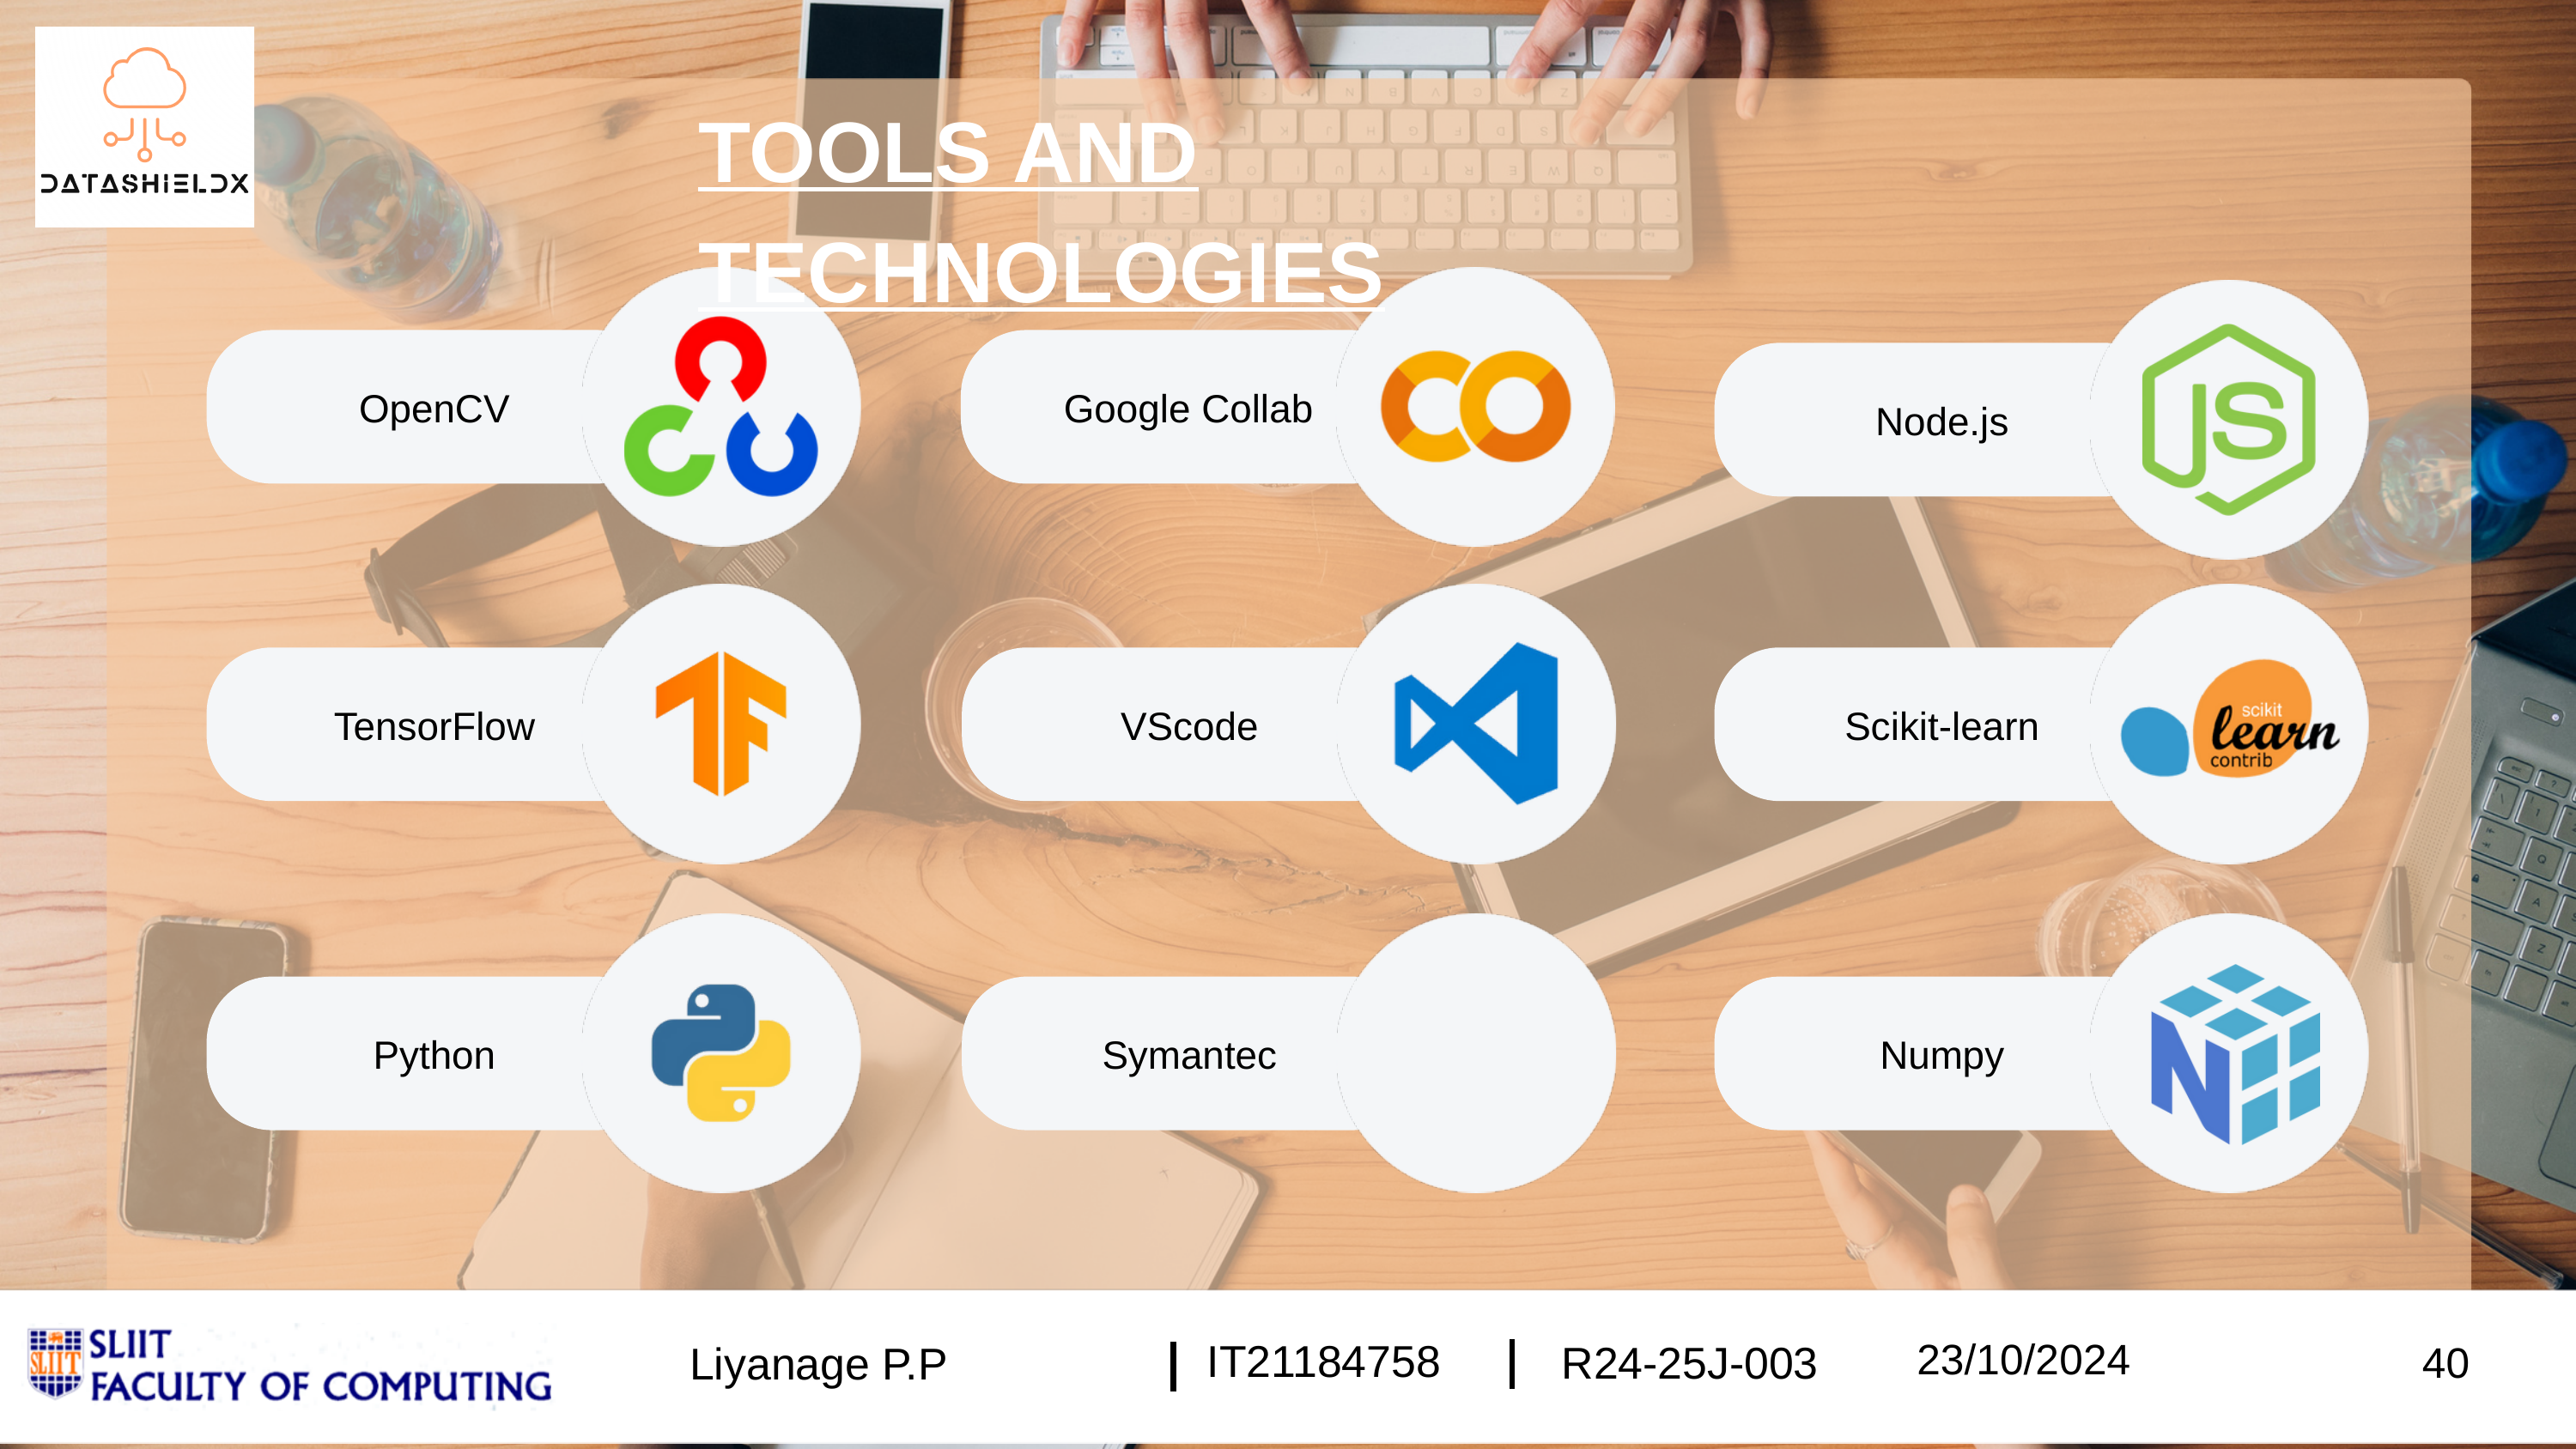

TOOLS AND TECHNOLOGIES

OpenCV
Google Collab
Node.js

TensorFlow
VScode
Scikit-learn

Python
Symantec
Numpy

23/10/2024
IT21184758
R24-25J-003
Liyanage P.P
40